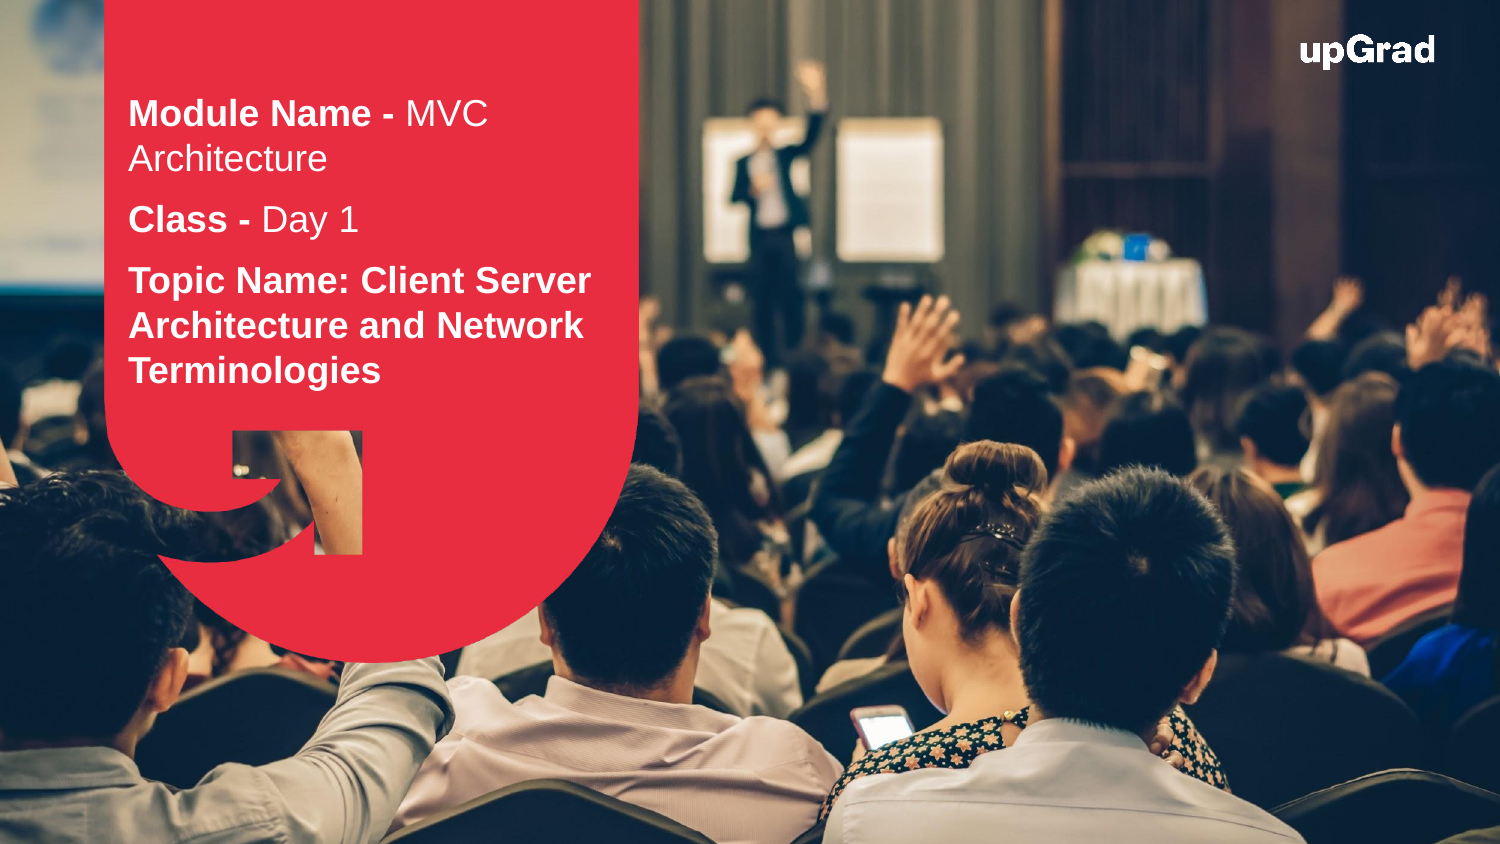

Module Name - MVC Architecture
Class - Day 1
Topic Name: Client Server Architecture and Network Terminologies

EditEdit MasterMaster  texttext stylesstyles